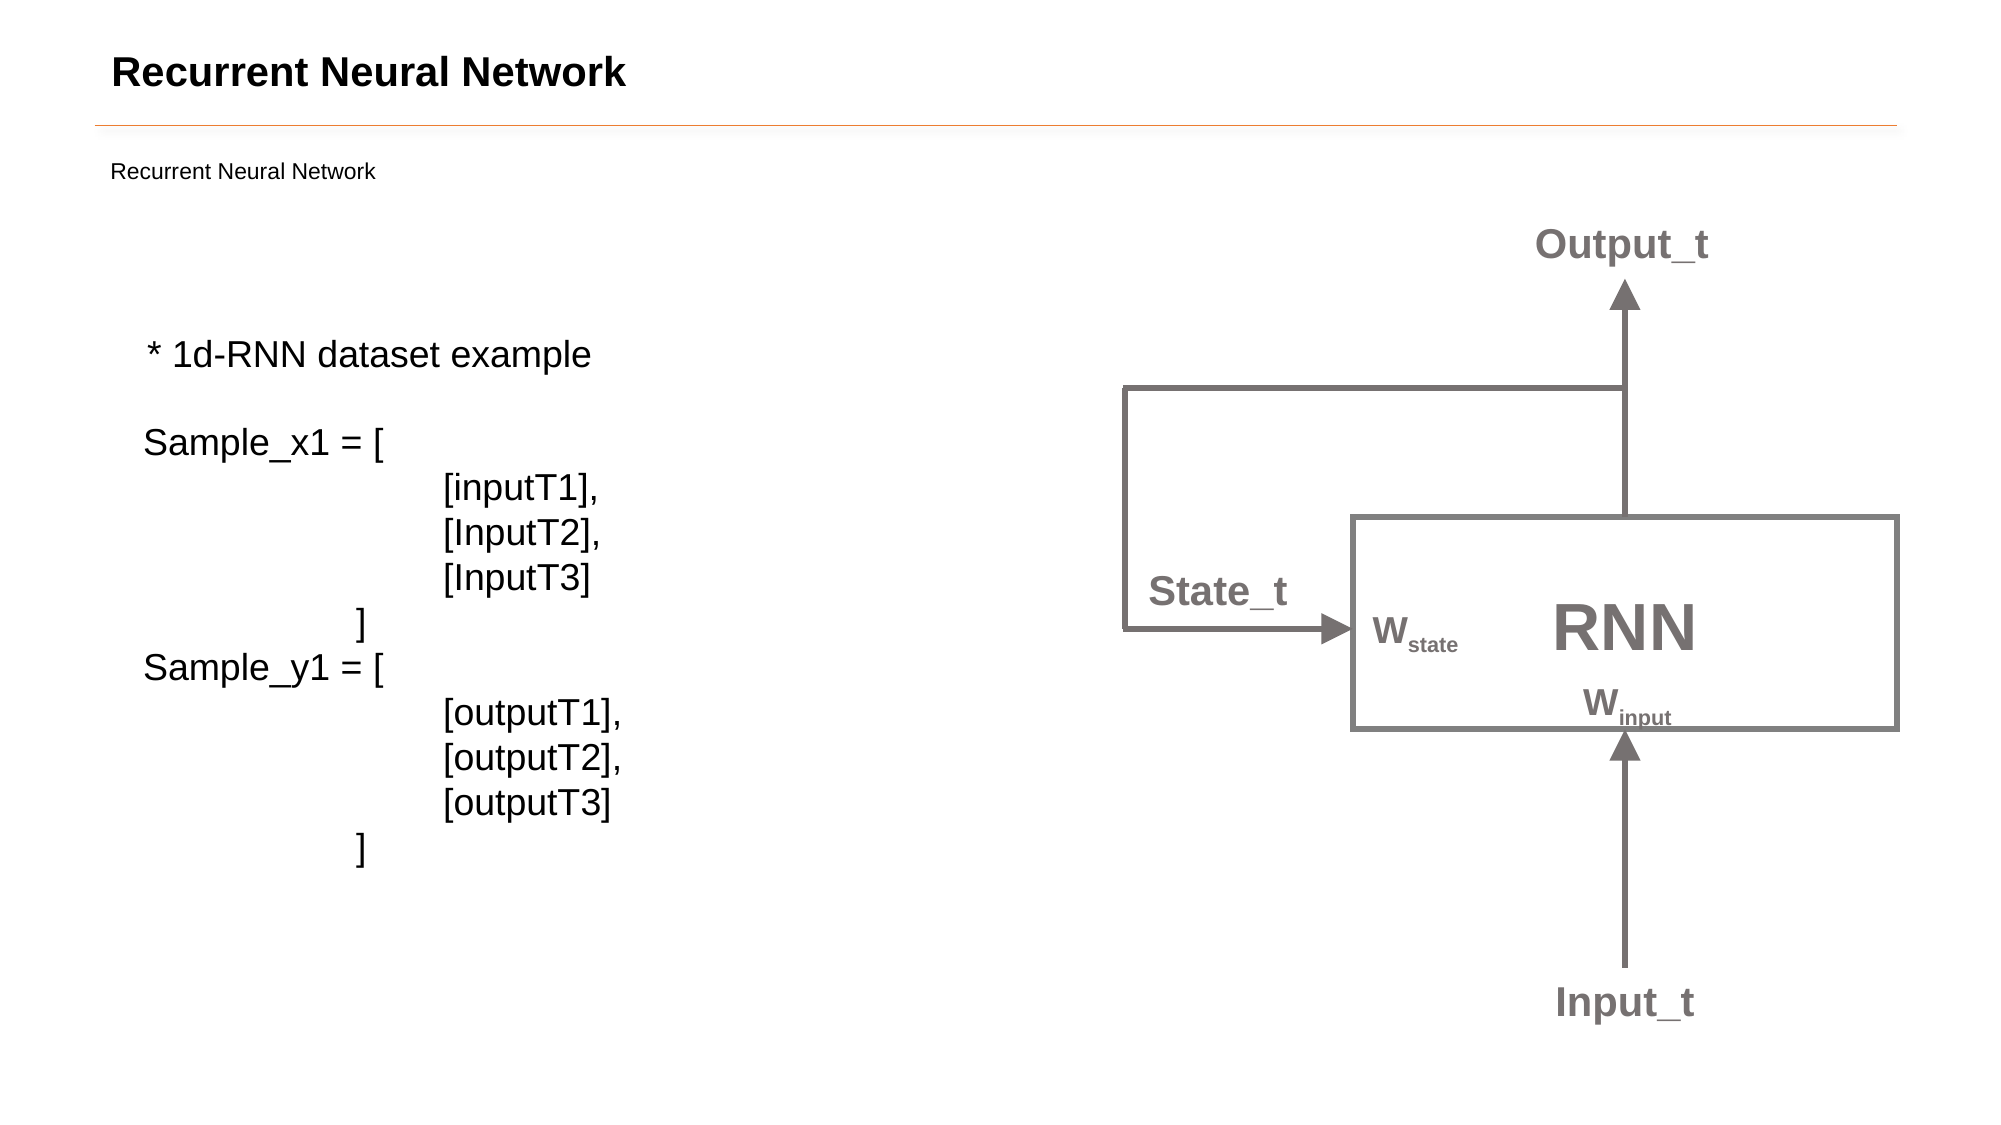

Recurrent Neural Network
Recurrent Neural Network
Output_t
* 1d-RNN dataset example
Sample_x1 = [
		[inputT1],
		[InputT2],
		[InputT3]
	      ]
Sample_y1 = [
		[outputT1],
		[outputT2],
		[outputT3]
	      ]
RNN
State_t
Wstate
Winput
Input_t